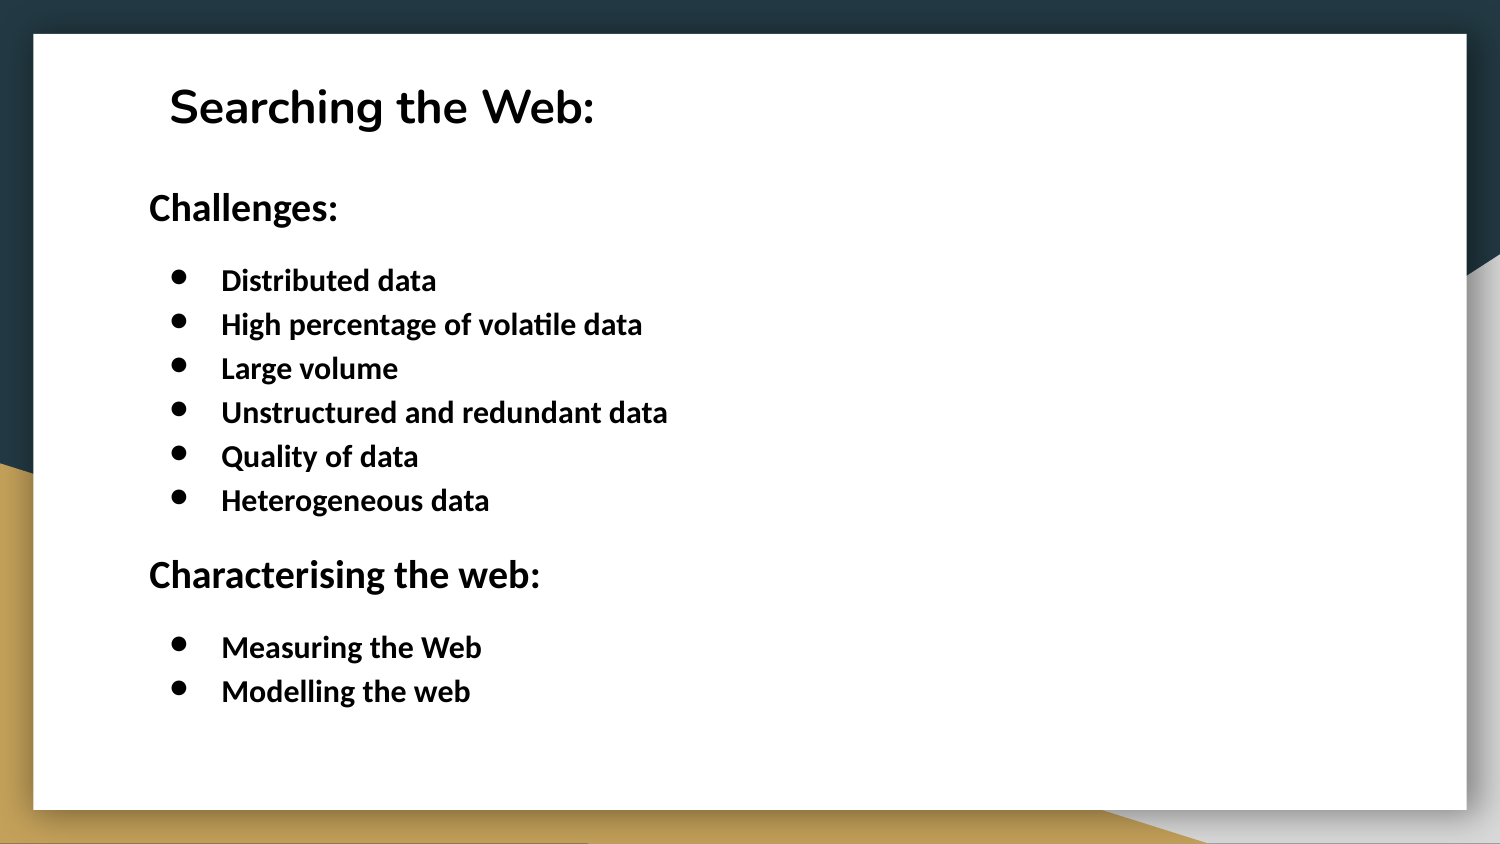

# Searching the Web:
Challenges:
Distributed data
High percentage of volatile data
Large volume
Unstructured and redundant data
Quality of data
Heterogeneous data
Characterising the web:
Measuring the Web
Modelling the web